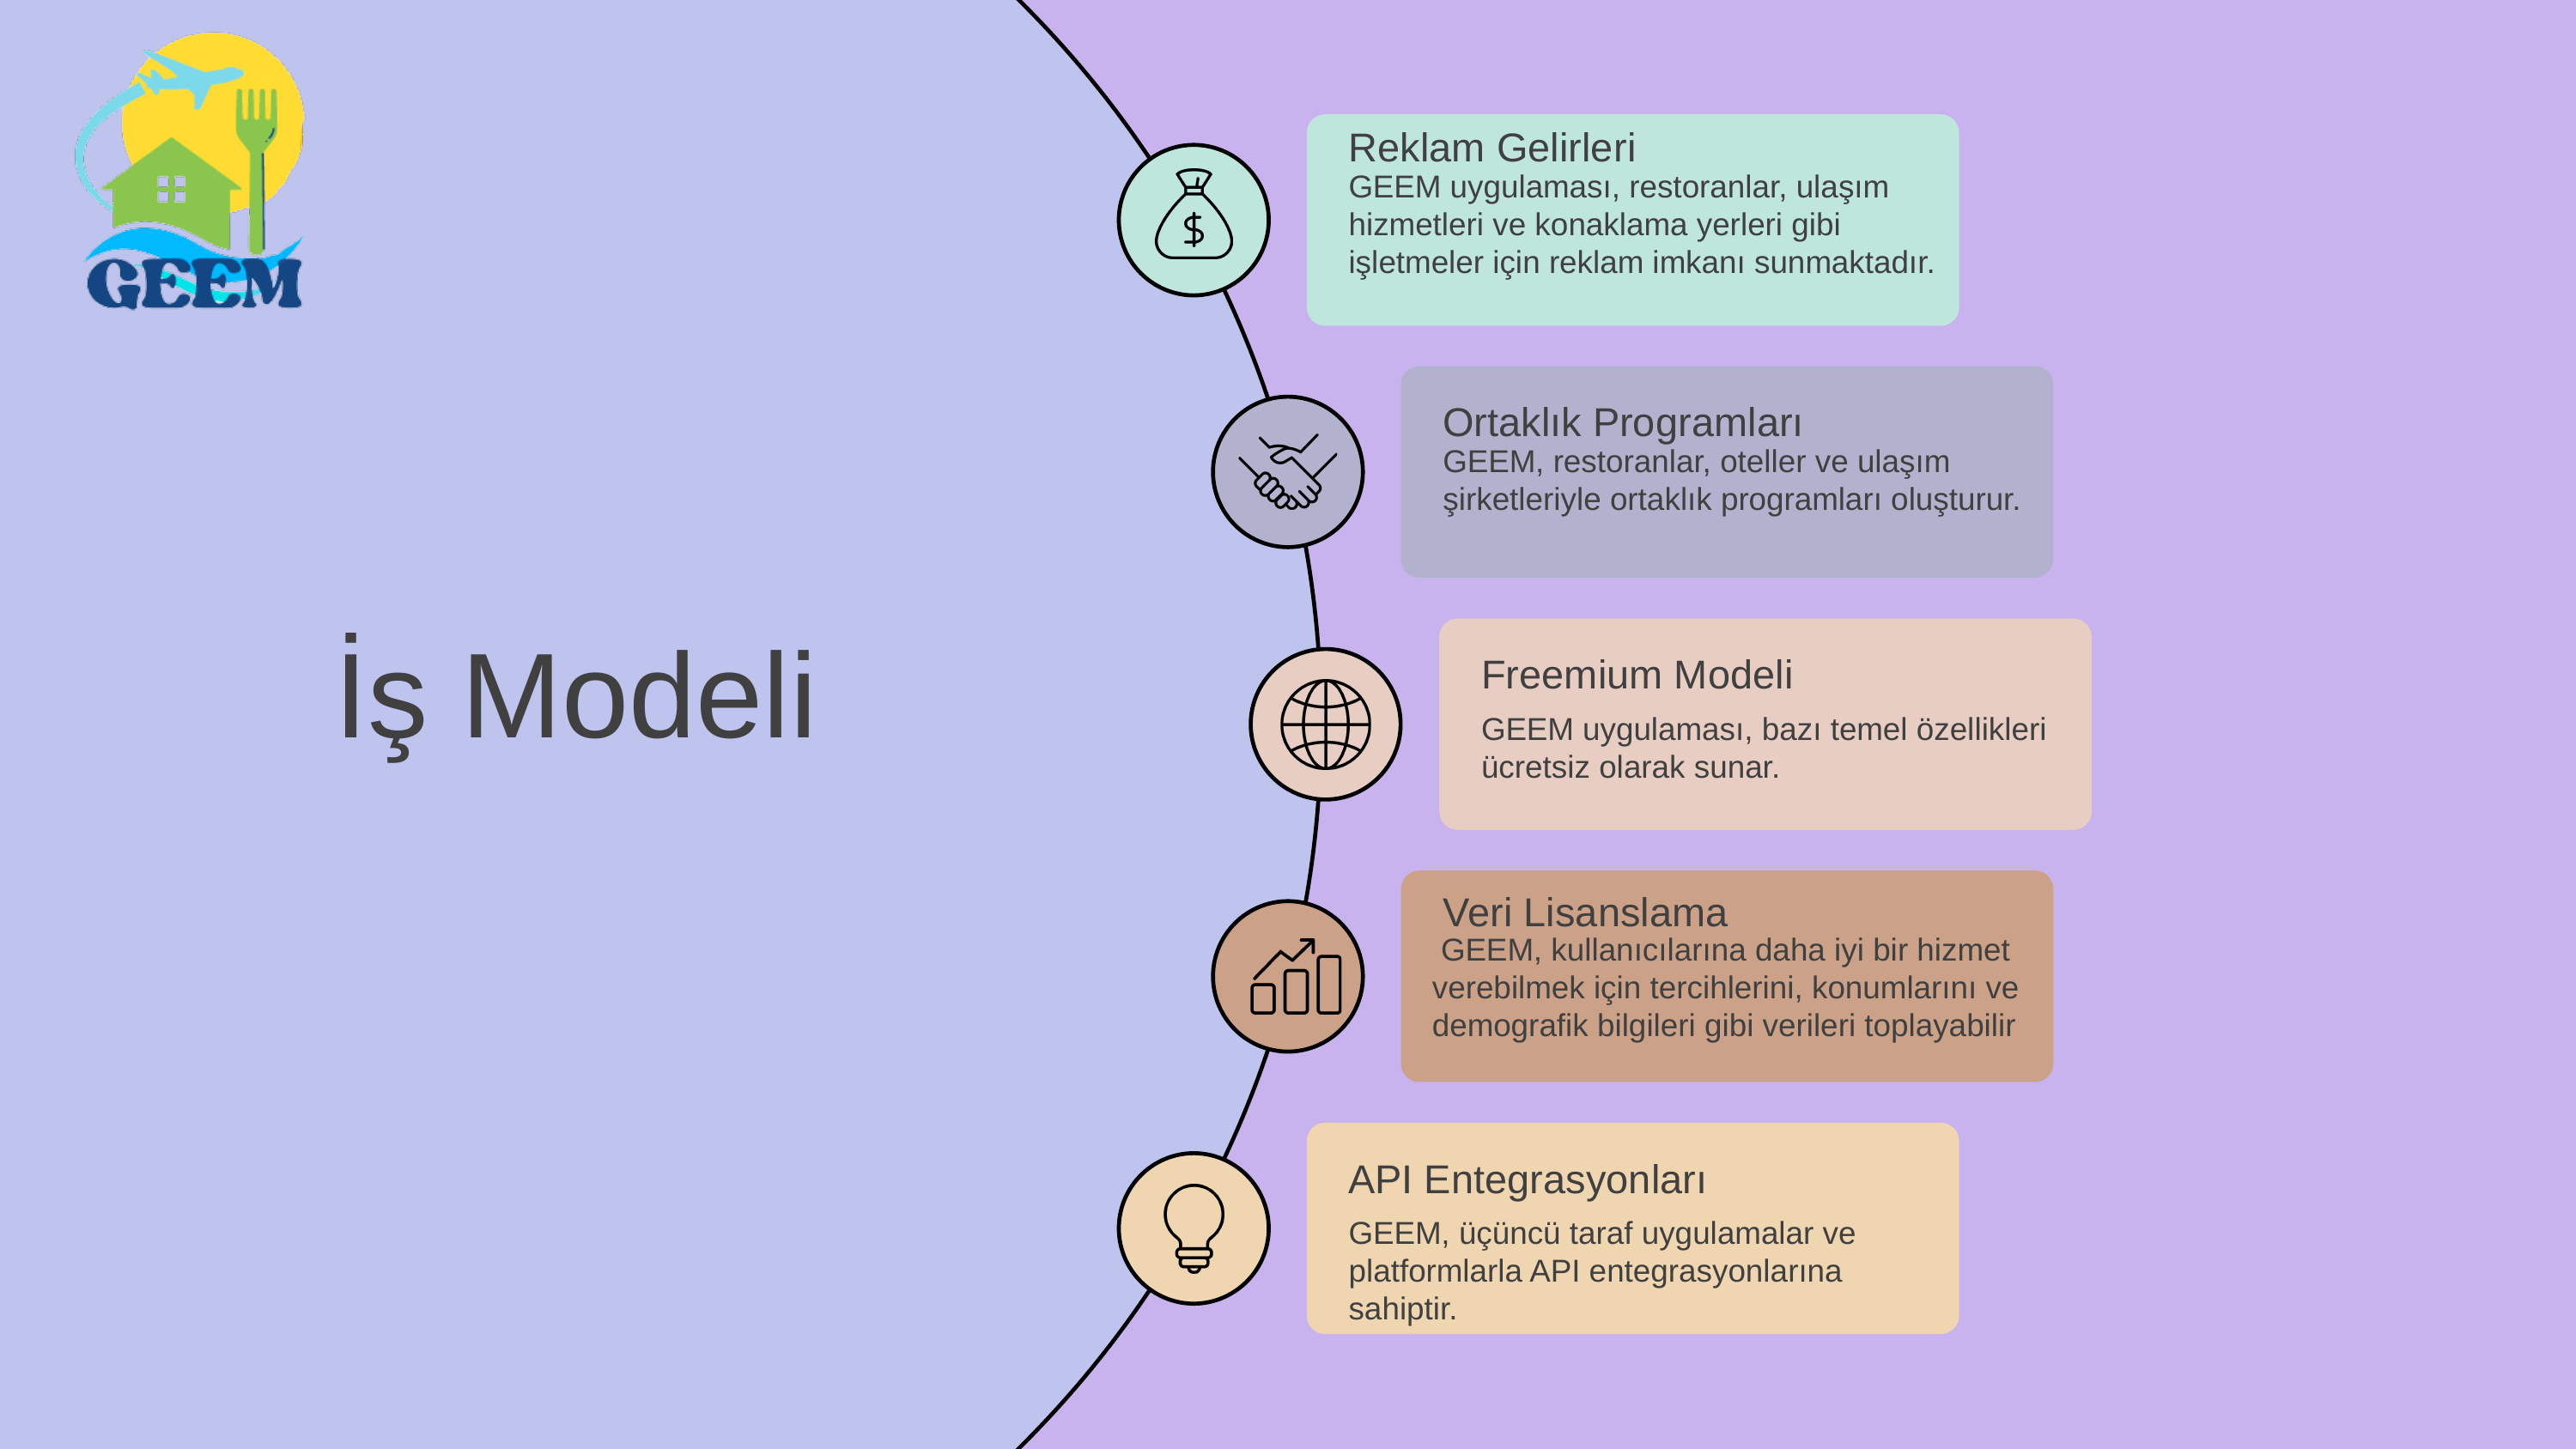

Reklam Gelirleri

GEEM uygulaması, restoranlar, ulaşım hizmetleri ve konaklama yerleri gibi işletmeler için reklam imkanı sunmaktadır.

Ortaklık Programları

GEEM, restoranlar, oteller ve ulaşım şirketleriyle ortaklık programları oluşturur.

İş Modeli

Freemium Modeli

GEEM uygulaması, bazı temel özellikleri ücretsiz olarak sunar.

Veri Lisanslama

 GEEM, kullanıcılarına daha iyi bir hizmet verebilmek için tercihlerini, konumlarını ve demografik bilgileri gibi verileri toplayabilir

API Entegrasyonları

GEEM, üçüncü taraf uygulamalar ve platformlarla API entegrasyonlarına sahiptir.